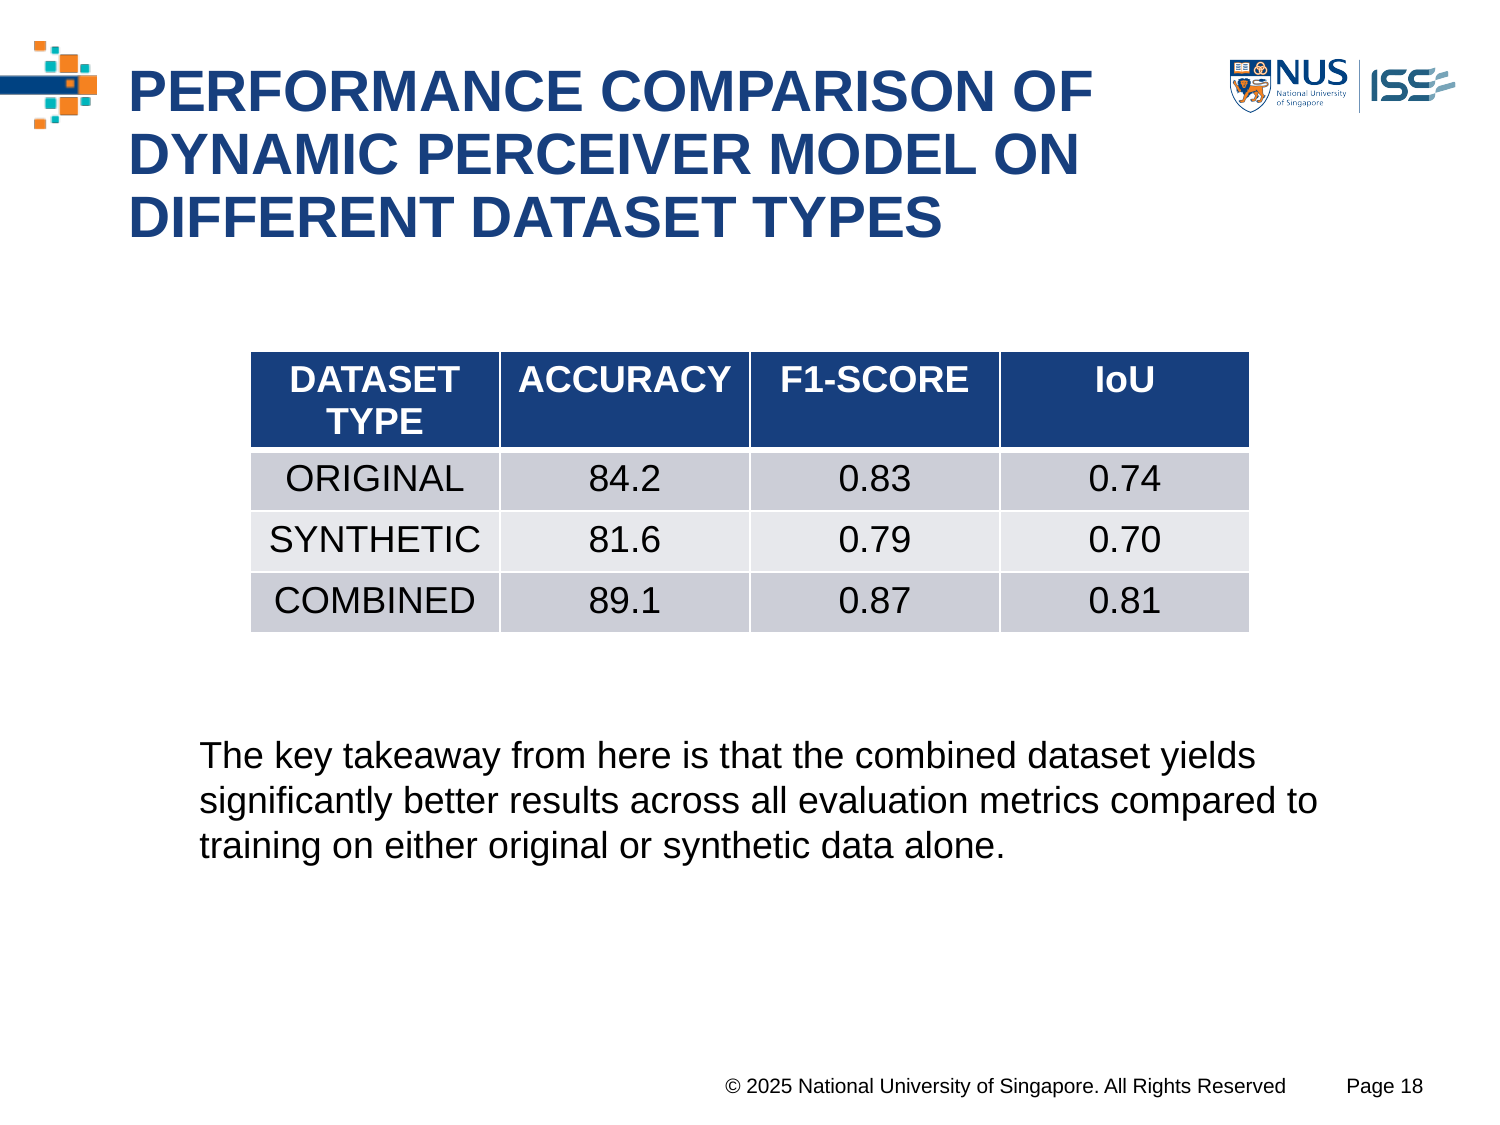

# PERFORMANCE COMPARISON OF DYNAMIC PERCEIVER MODEL ON DIFFERENT DATASET TYPES
| DATASET TYPE | ACCURACY | F1-SCORE | IoU |
| --- | --- | --- | --- |
| ORIGINAL | 84.2 | 0.83 | 0.74 |
| SYNTHETIC | 81.6 | 0.79 | 0.70 |
| COMBINED | 89.1 | 0.87 | 0.81 |
The key takeaway from here is that the combined dataset yields significantly better results across all evaluation metrics compared to training on either original or synthetic data alone.